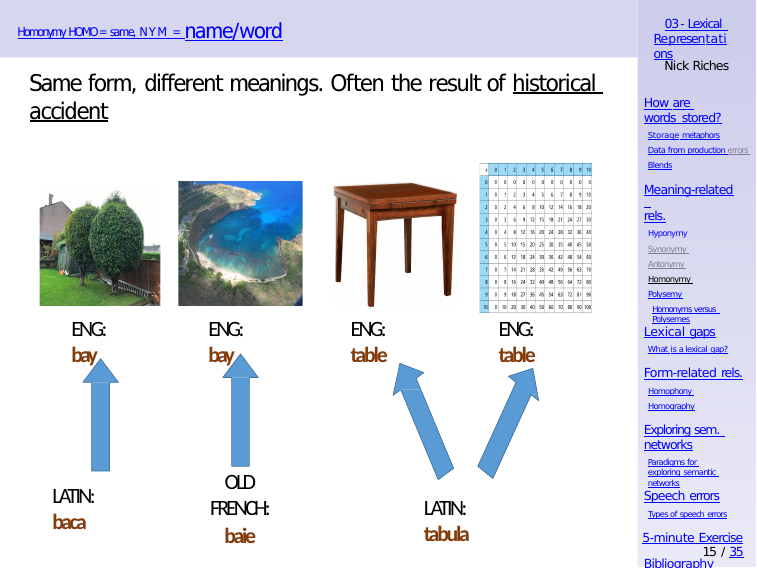

03 - Lexical  Representations
# Homonymy HOMO = same, NYM = name/word
Nick Riches
Same form, different meanings. Often the result of historical  accident
How are words  stored?
Storage metaphors
Data from production errors  Blends

Meaning-related  rels.
Hyponymy  Synonymy  Antonymy  Homonymy  Polysemy
Homonyms versus  Polysemes

ENG: bay
ENG: bay
ENG: table
ENG: table
Lexical gaps
What is a lexical gap?

Form-related rels.
Homophony  Homography

Exploring sem.  networks
Paradigms for exploring  semantic networks
OLD FRENCH:
baie
LATIN: baca
Speech errors
LATIN: tabula
Types of speech errors
5-minute Exercise
15 / 35
Bibliography